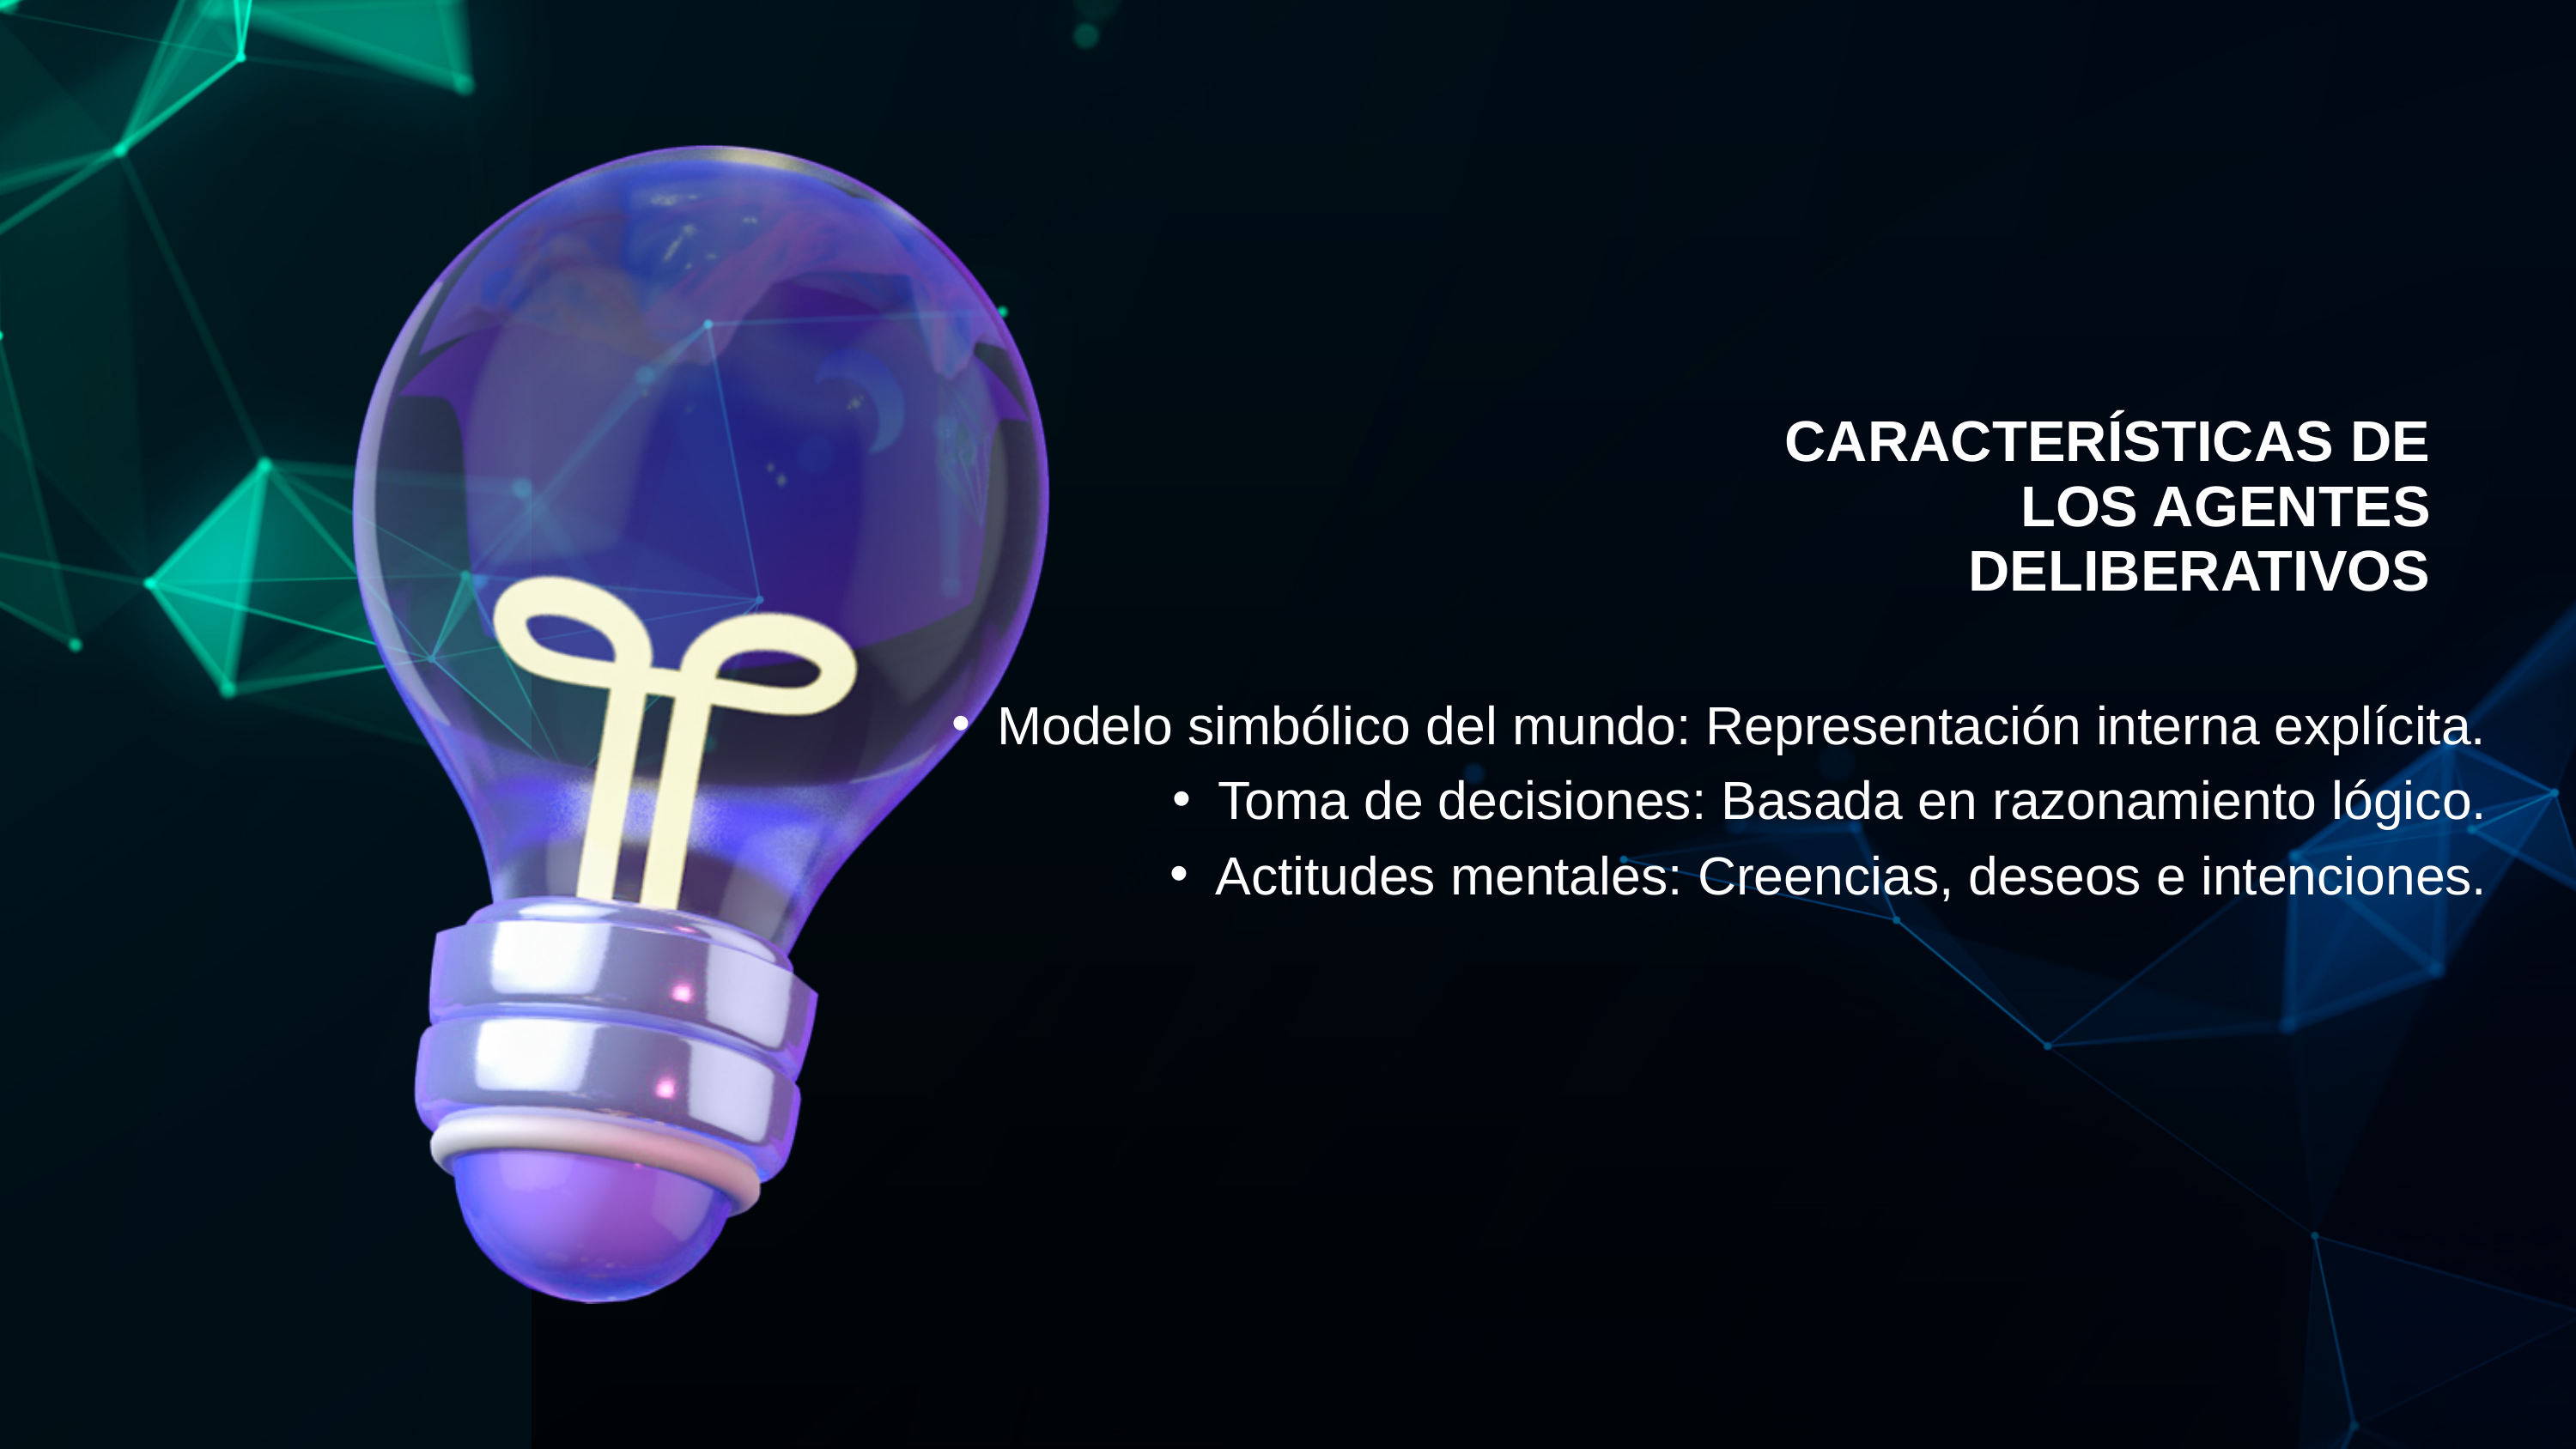

CARACTERÍSTICAS DE LOS AGENTES DELIBERATIVOS
Modelo simbólico del mundo: Representación interna explícita.
Toma de decisiones: Basada en razonamiento lógico.
Actitudes mentales: Creencias, deseos e intenciones.